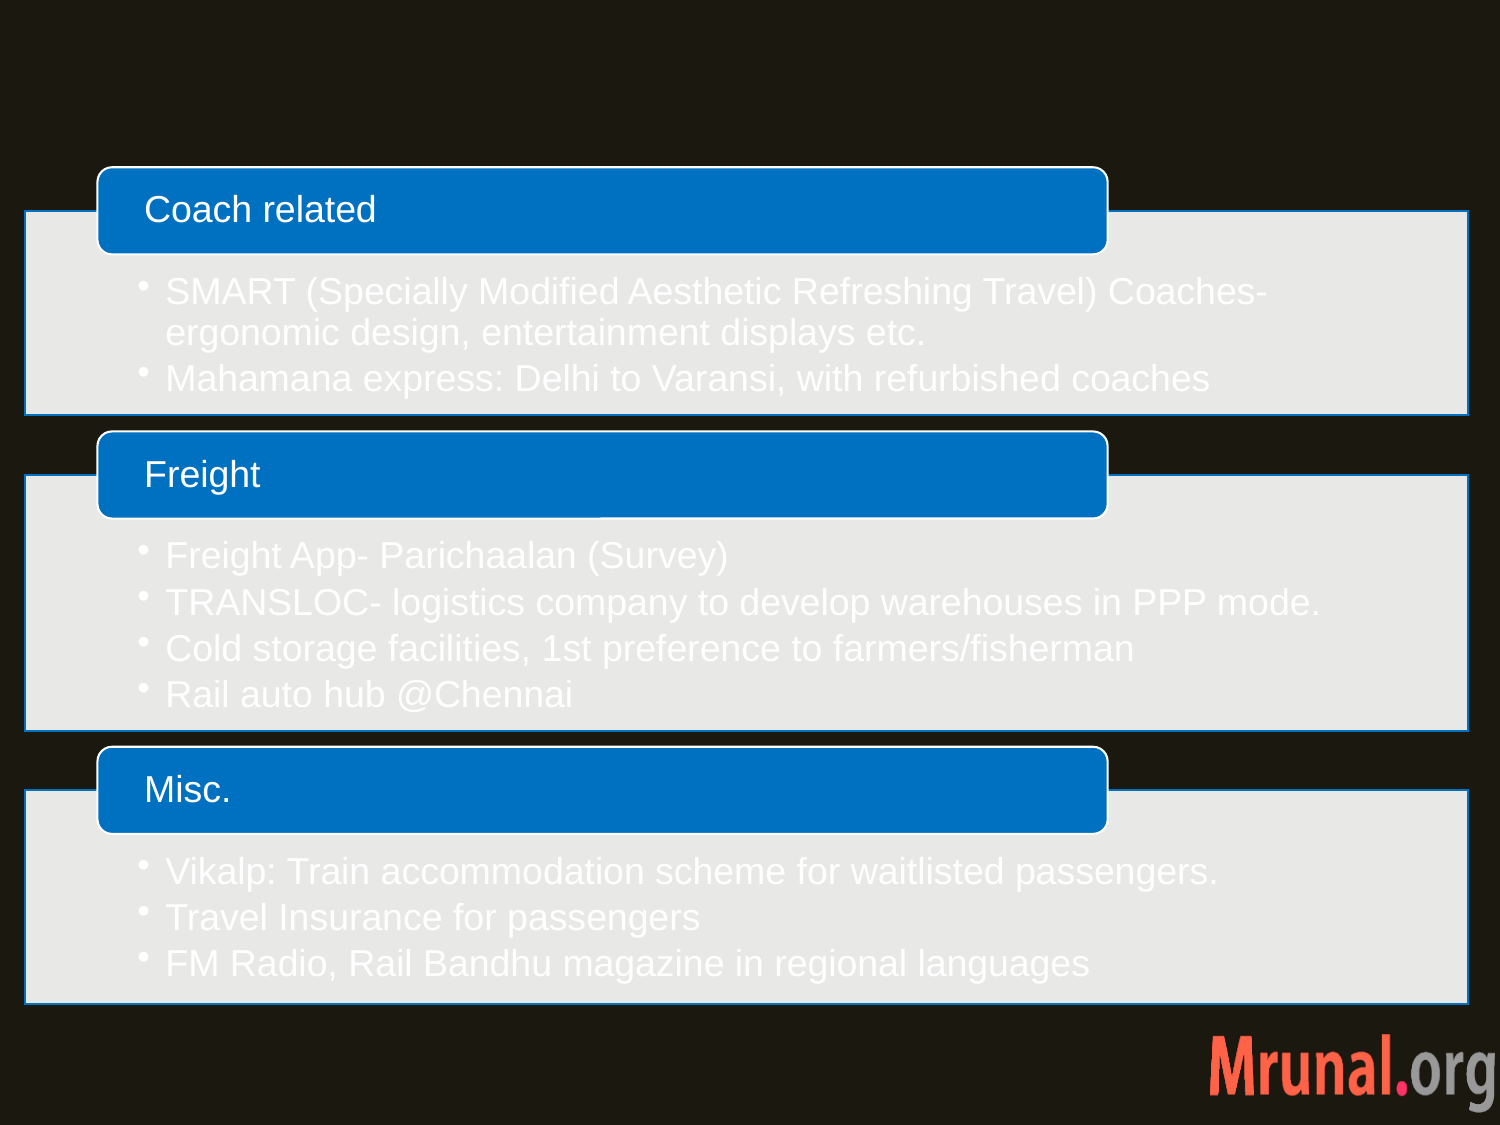

#
SMART (Specially Modified Aesthetic Refreshing Travel) Coaches- ergonomic design, entertainment displays etc.
Mahamana express: Delhi to Varansi, with refurbished coaches
Coach related
Freight App- Parichaalan (Survey)
TRANSLOC- logistics company to develop warehouses in PPP mode.
Cold storage facilities, 1st preference to farmers/fisherman
Rail auto hub @Chennai
Freight
Vikalp: Train accommodation scheme for waitlisted passengers.
Travel Insurance for passengers
FM Radio, Rail Bandhu magazine in regional languages
Misc.